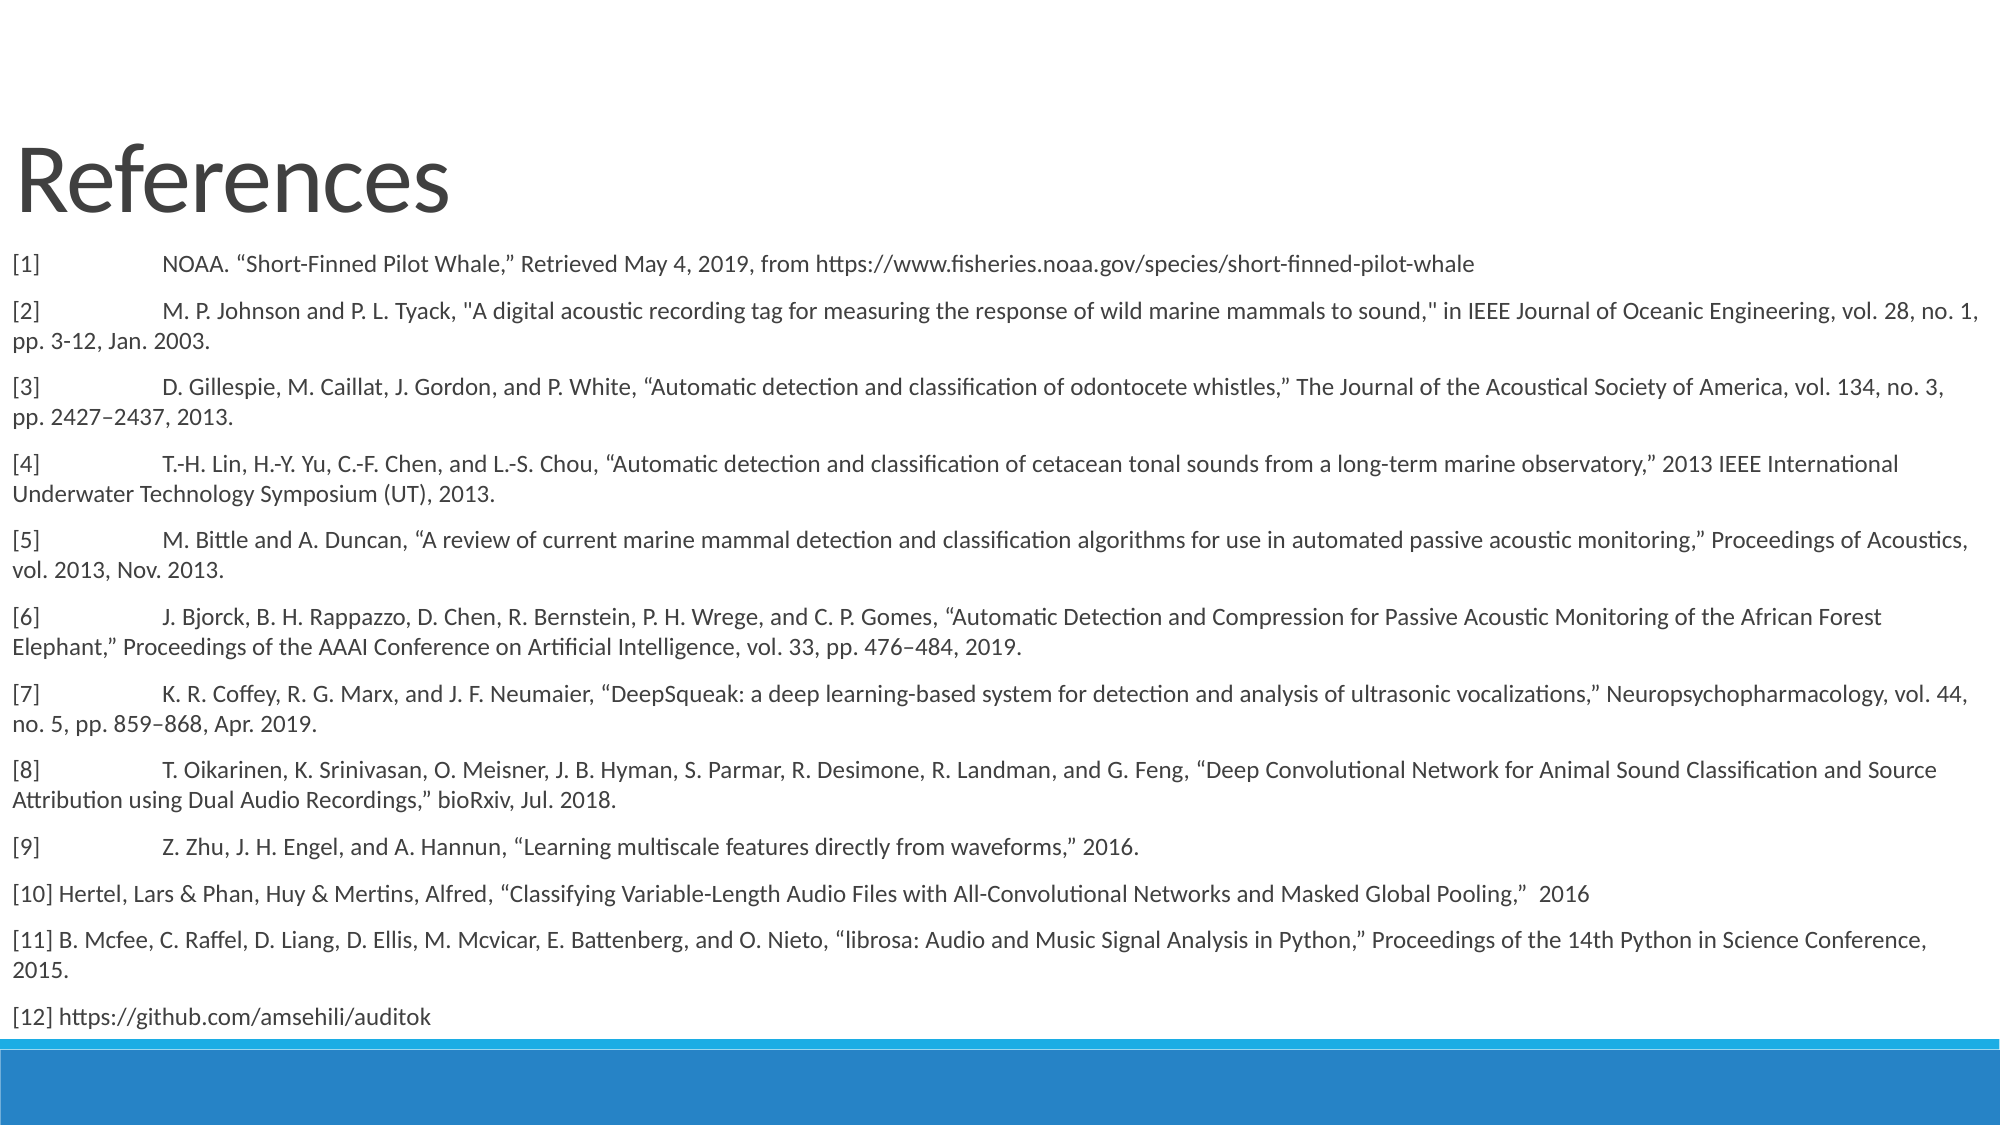

References
[1]	NOAA. “Short-Finned Pilot Whale,” Retrieved May 4, 2019, from https://www.fisheries.noaa.gov/species/short-finned-pilot-whale
[2]	M. P. Johnson and P. L. Tyack, "A digital acoustic recording tag for measuring the response of wild marine mammals to sound," in IEEE Journal of Oceanic Engineering, vol. 28, no. 1, pp. 3-12, Jan. 2003.
[3]	D. Gillespie, M. Caillat, J. Gordon, and P. White, “Automatic detection and classification of odontocete whistles,” The Journal of the Acoustical Society of America, vol. 134, no. 3, pp. 2427–2437, 2013.
[4]	T.-H. Lin, H.-Y. Yu, C.-F. Chen, and L.-S. Chou, “Automatic detection and classification of cetacean tonal sounds from a long-term marine observatory,” 2013 IEEE International Underwater Technology Symposium (UT), 2013.
[5]	M. Bittle and A. Duncan, “A review of current marine mammal detection and classification algorithms for use in automated passive acoustic monitoring,” Proceedings of Acoustics, vol. 2013, Nov. 2013.
[6]	J. Bjorck, B. H. Rappazzo, D. Chen, R. Bernstein, P. H. Wrege, and C. P. Gomes, “Automatic Detection and Compression for Passive Acoustic Monitoring of the African Forest Elephant,” Proceedings of the AAAI Conference on Artificial Intelligence, vol. 33, pp. 476–484, 2019.
[7]	K. R. Coffey, R. G. Marx, and J. F. Neumaier, “DeepSqueak: a deep learning-based system for detection and analysis of ultrasonic vocalizations,” Neuropsychopharmacology, vol. 44, no. 5, pp. 859–868, Apr. 2019.
[8]	T. Oikarinen, K. Srinivasan, O. Meisner, J. B. Hyman, S. Parmar, R. Desimone, R. Landman, and G. Feng, “Deep Convolutional Network for Animal Sound Classification and Source Attribution using Dual Audio Recordings,” bioRxiv, Jul. 2018.
[9]	Z. Zhu, J. H. Engel, and A. Hannun, “Learning multiscale features directly from waveforms,” 2016.
[10] Hertel, Lars & Phan, Huy & Mertins, Alfred, “Classifying Variable-Length Audio Files with All-Convolutional Networks and Masked Global Pooling,”  2016
[11] B. Mcfee, C. Raffel, D. Liang, D. Ellis, M. Mcvicar, E. Battenberg, and O. Nieto, “librosa: Audio and Music Signal Analysis in Python,” Proceedings of the 14th Python in Science Conference, 2015.
[12] https://github.com/amsehili/auditok